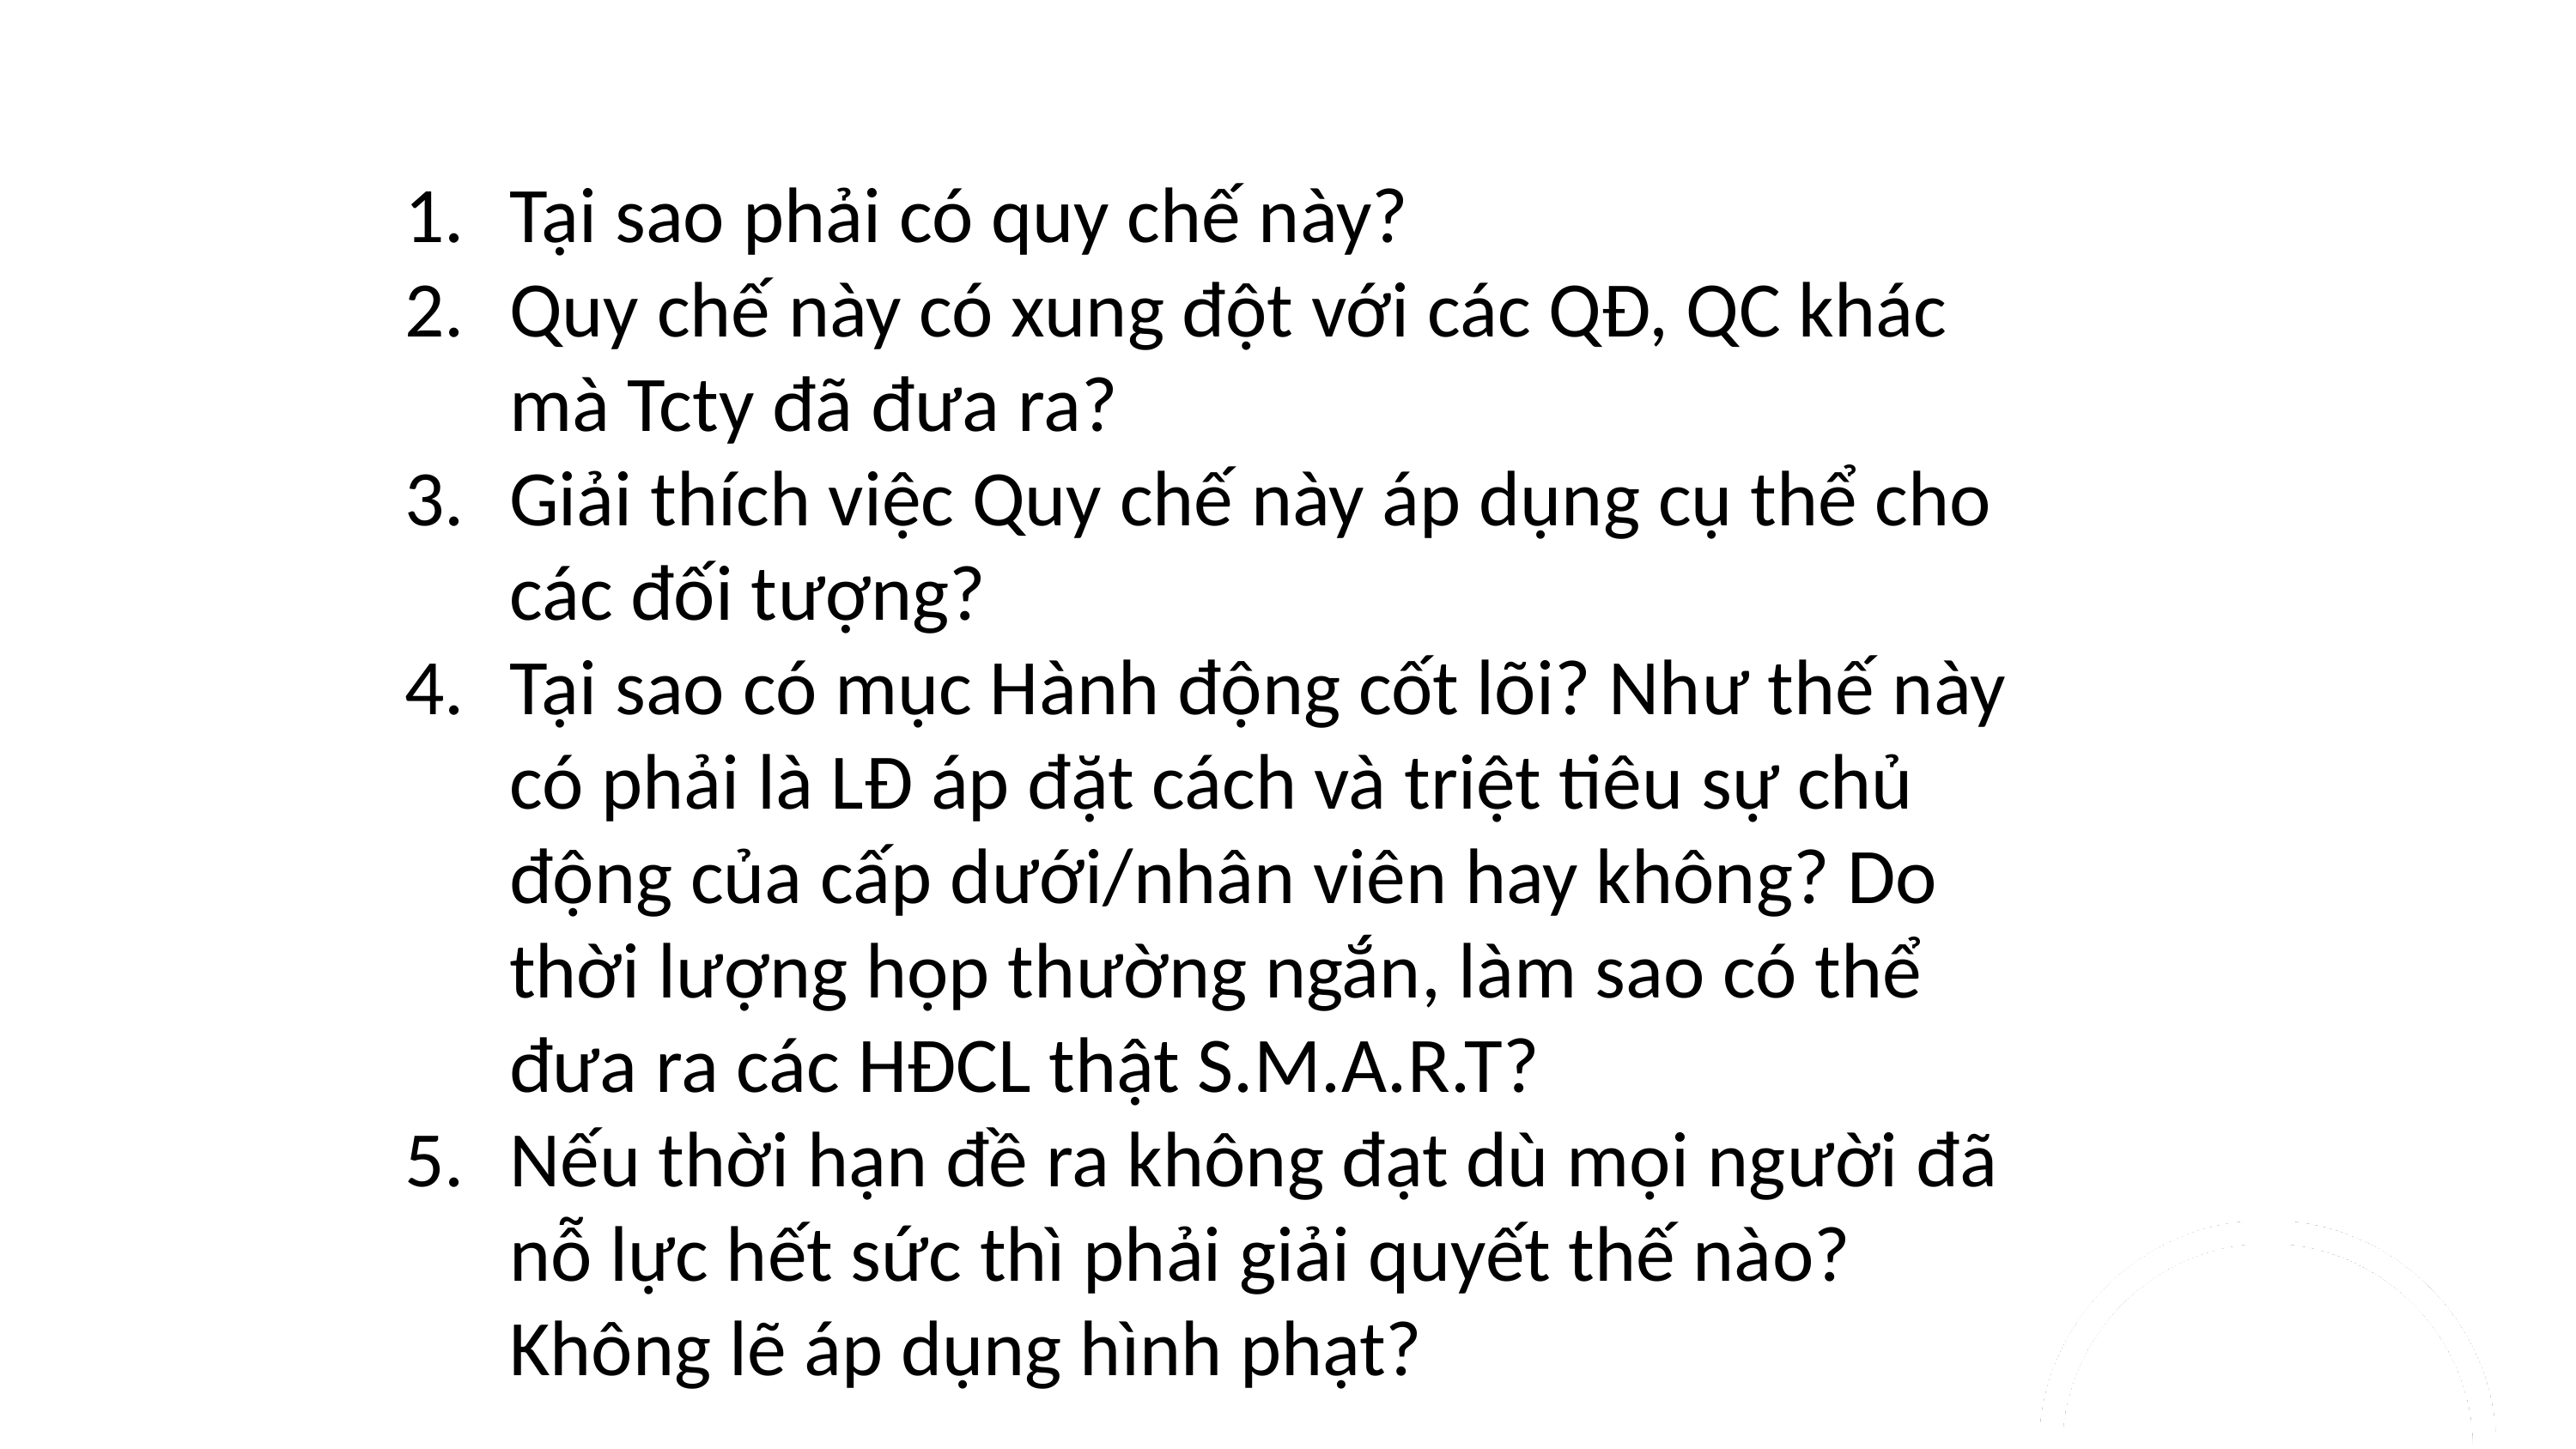

Tại sao phải có quy chế này?
Quy chế này có xung đột với các QĐ, QC khác mà Tcty đã đưa ra?
Giải thích việc Quy chế này áp dụng cụ thể cho các đối tượng?
Tại sao có mục Hành động cốt lõi? Như thế này có phải là LĐ áp đặt cách và triệt tiêu sự chủ động của cấp dưới/nhân viên hay không? Do thời lượng họp thường ngắn, làm sao có thể đưa ra các HĐCL thật S.M.A.R.T?
Nếu thời hạn đề ra không đạt dù mọi người đã nỗ lực hết sức thì phải giải quyết thế nào? Không lẽ áp dụng hình phạt?

03